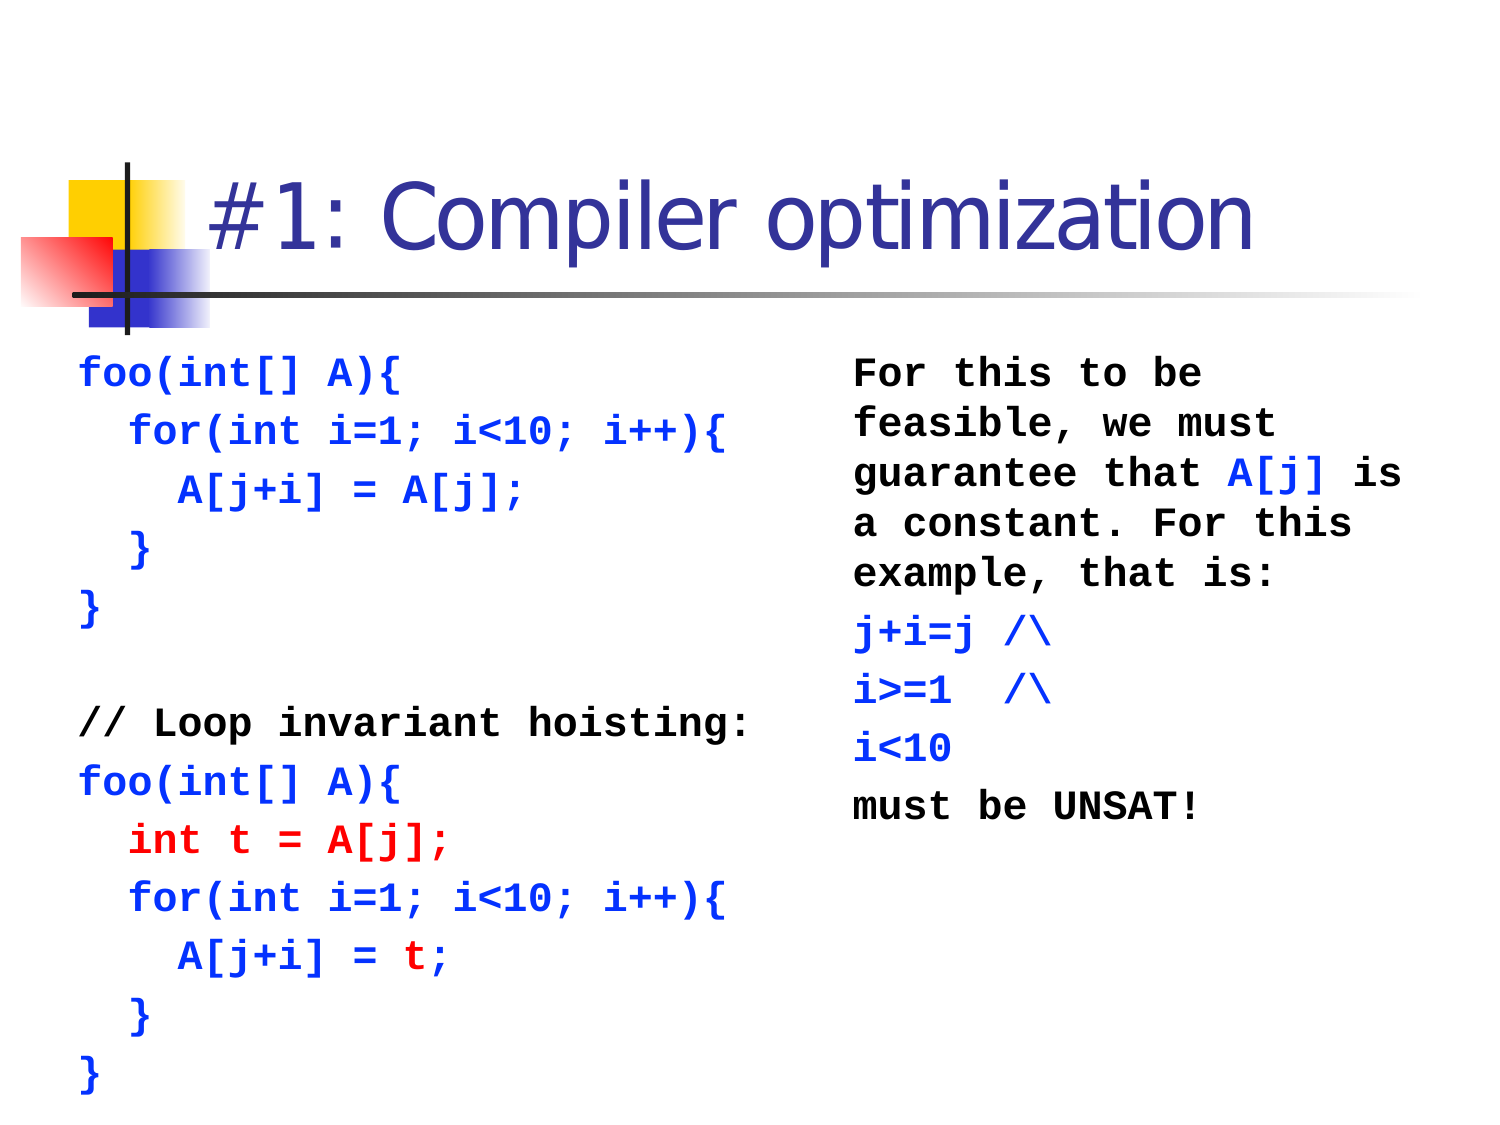

# #1: Compiler optimization
foo(int[] A){
  for(int i=1; i<10; i++){
    A[j+i] = A[j];
  }
}
For this to be feasible, we must guarantee that A[j] is a constant. For this example, that is:
j+i=j /\
i>=1  /\
i<10
must be UNSAT!
// Loop invariant hoisting:
foo(int[] A){
  int t = A[j];
  for(int i=1; i<10; i++){
    A[j+i] = t;
  }
}